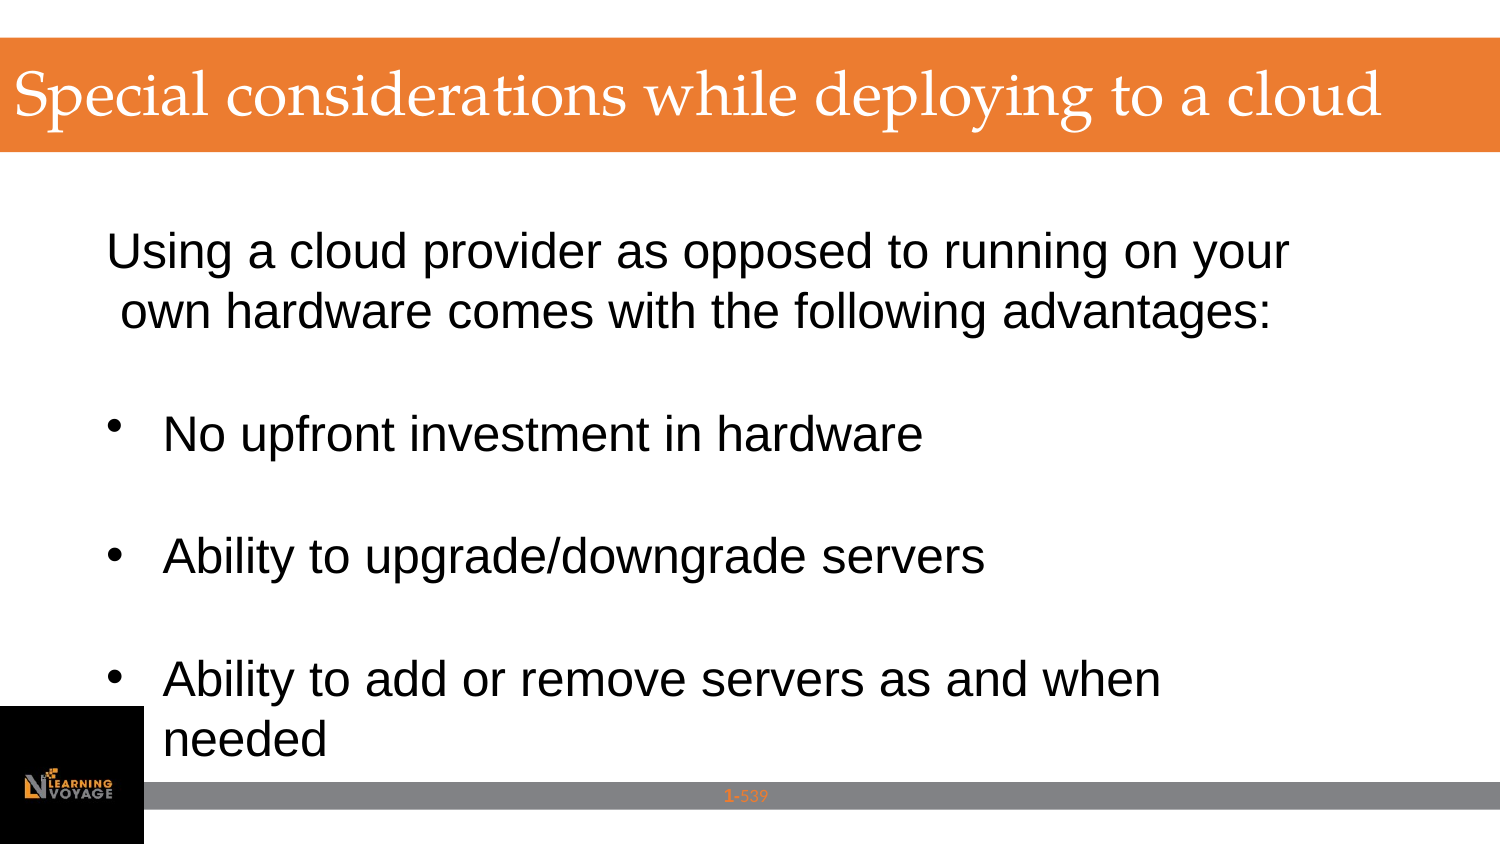

# Special considerations while deploying to a cloud
Using a cloud provider as opposed to running on your  own hardware comes with the following advantages:

No upfront investment in hardware

Ability to upgrade/downgrade servers

Ability to add or remove servers as and when needed
1-539